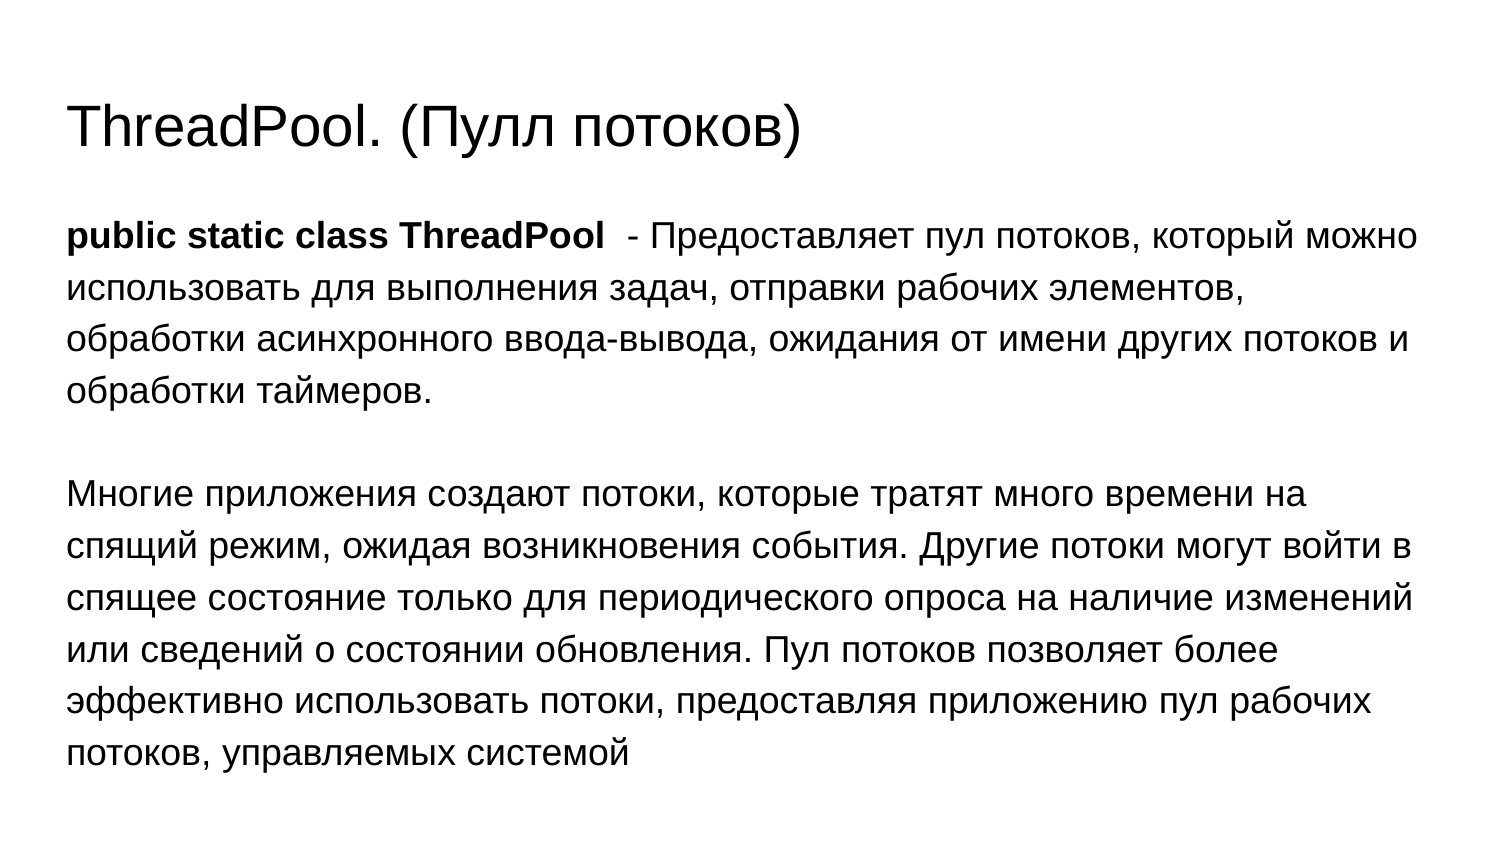

# ThreadPool. (Пулл потоков)
public static class ThreadPool  - Предоставляет пул потоков, который можно использовать для выполнения задач, отправки рабочих элементов, обработки асинхронного ввода-вывода, ожидания от имени других потоков и обработки таймеров.
Многие приложения создают потоки, которые тратят много времени на спящий режим, ожидая возникновения события. Другие потоки могут войти в спящее состояние только для периодического опроса на наличие изменений или сведений о состоянии обновления. Пул потоков позволяет более эффективно использовать потоки, предоставляя приложению пул рабочих потоков, управляемых системой